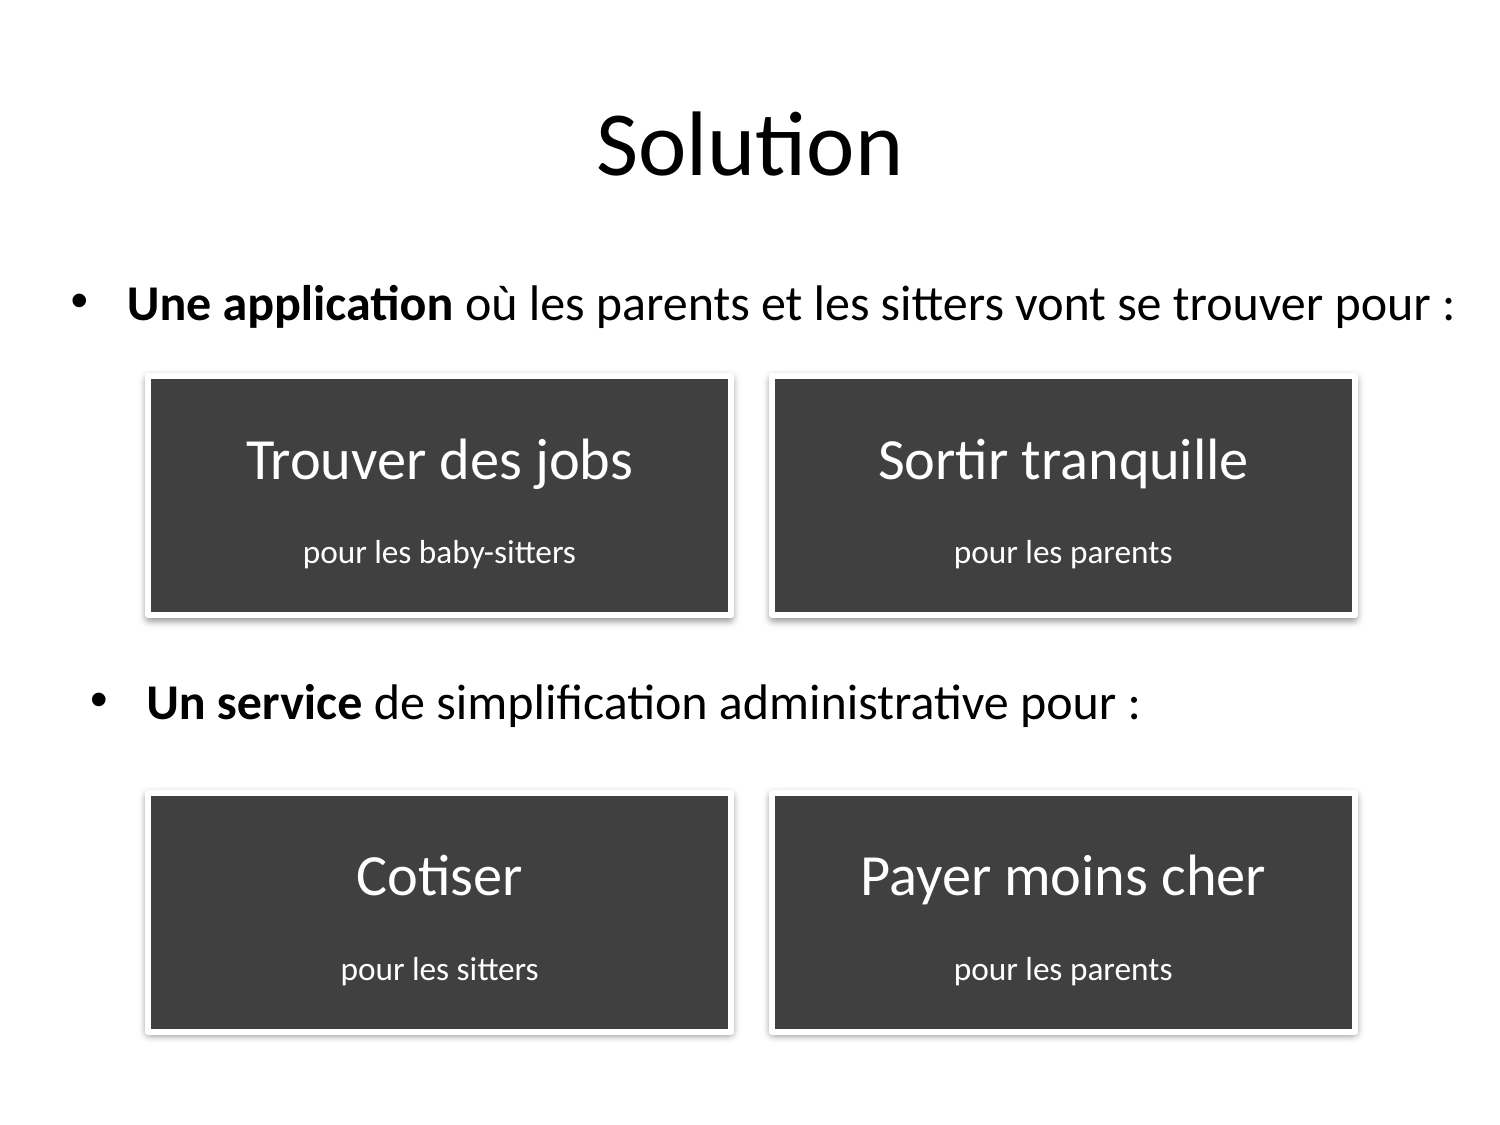

# Solution
Une application où les parents et les sitters vont se trouver pour :

Trouver des jobs

pour les baby-sitters
Sortir tranquille

pour les parents
Un service de simplification administrative pour :

Cotiser

pour les sitters
Payer moins cher

pour les parents